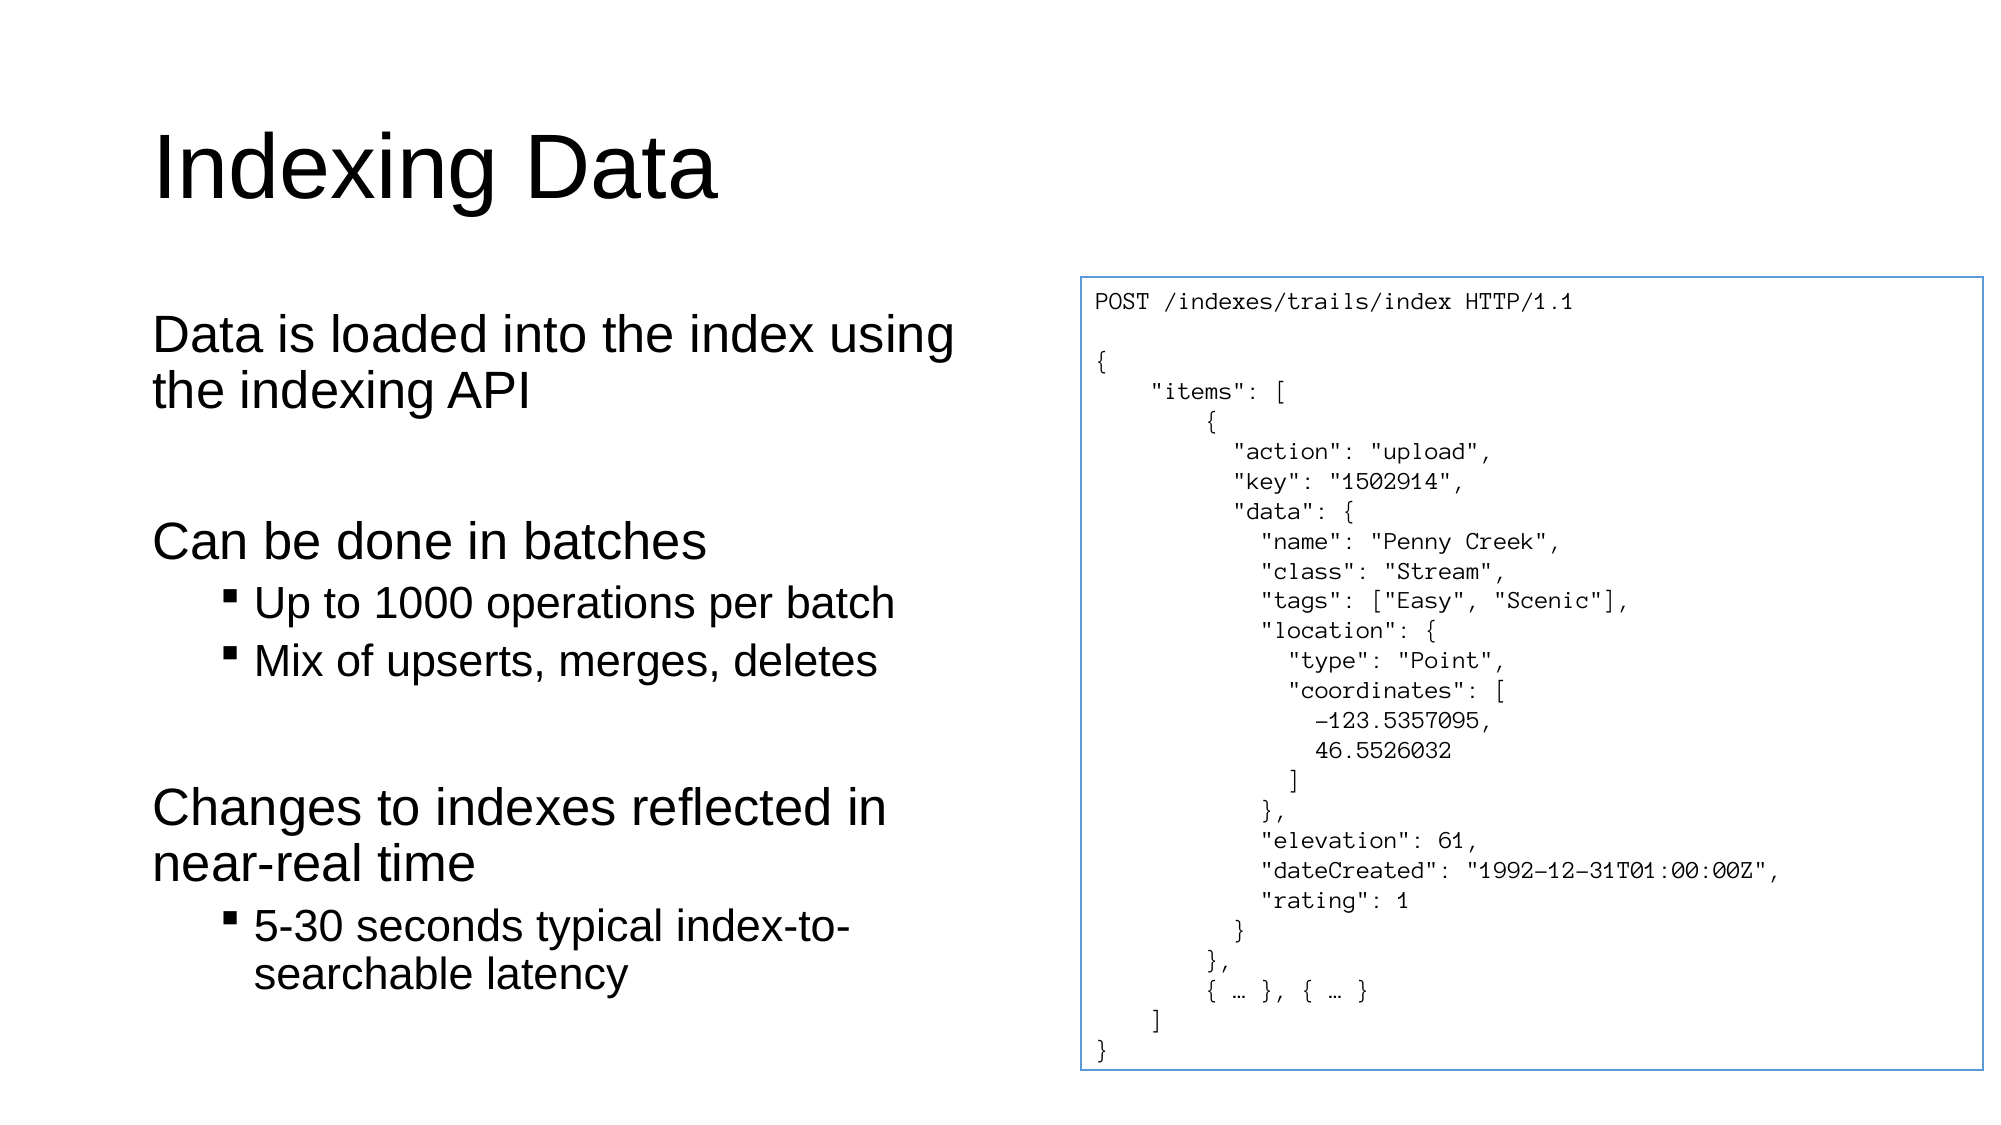

# Indexing Data
POST /indexes/trails/index HTTP/1.1

{
    "items": [
        {
          "action": "upload",
          "key": "1502914",
          "data": {
            "name": "Penny Creek",
            "class": "Stream",
            "tags": ["Easy", "Scenic"],
            "location": {
              "type": "Point",
              "coordinates": [
                -123.5357095,
                46.5526032
              ]
            },
            "elevation": 61,
            "dateCreated": "1992-12-31T01:00:00Z",
            "rating": 1
          }
        },
        { … }, { … }
    ]
}
Data is loaded into the index using the indexing API

Can be done in batches
Up to 1000 operations per batch
Mix of upserts, merges, deletes

Changes to indexes reflected in near-real time
5-30 seconds typical index-to-searchable latency